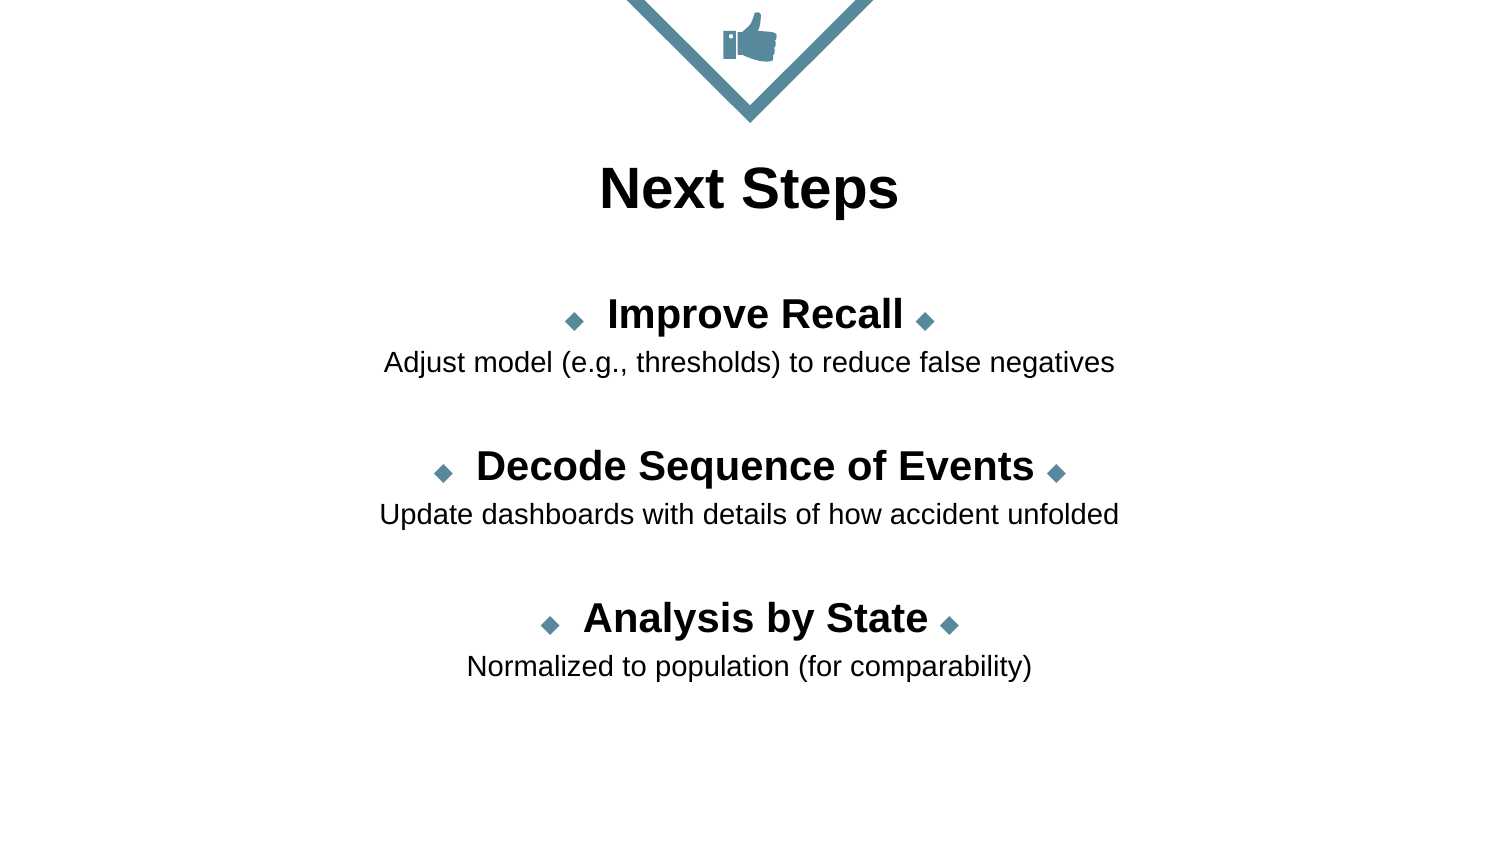

# Next Steps
◆  Improve Recall ◆
Adjust model (e.g., thresholds) to reduce false negatives
◆  Decode Sequence of Events ◆
Update dashboards with details of how accident unfolded
◆  Analysis by State ◆
Normalized to population (for comparability)